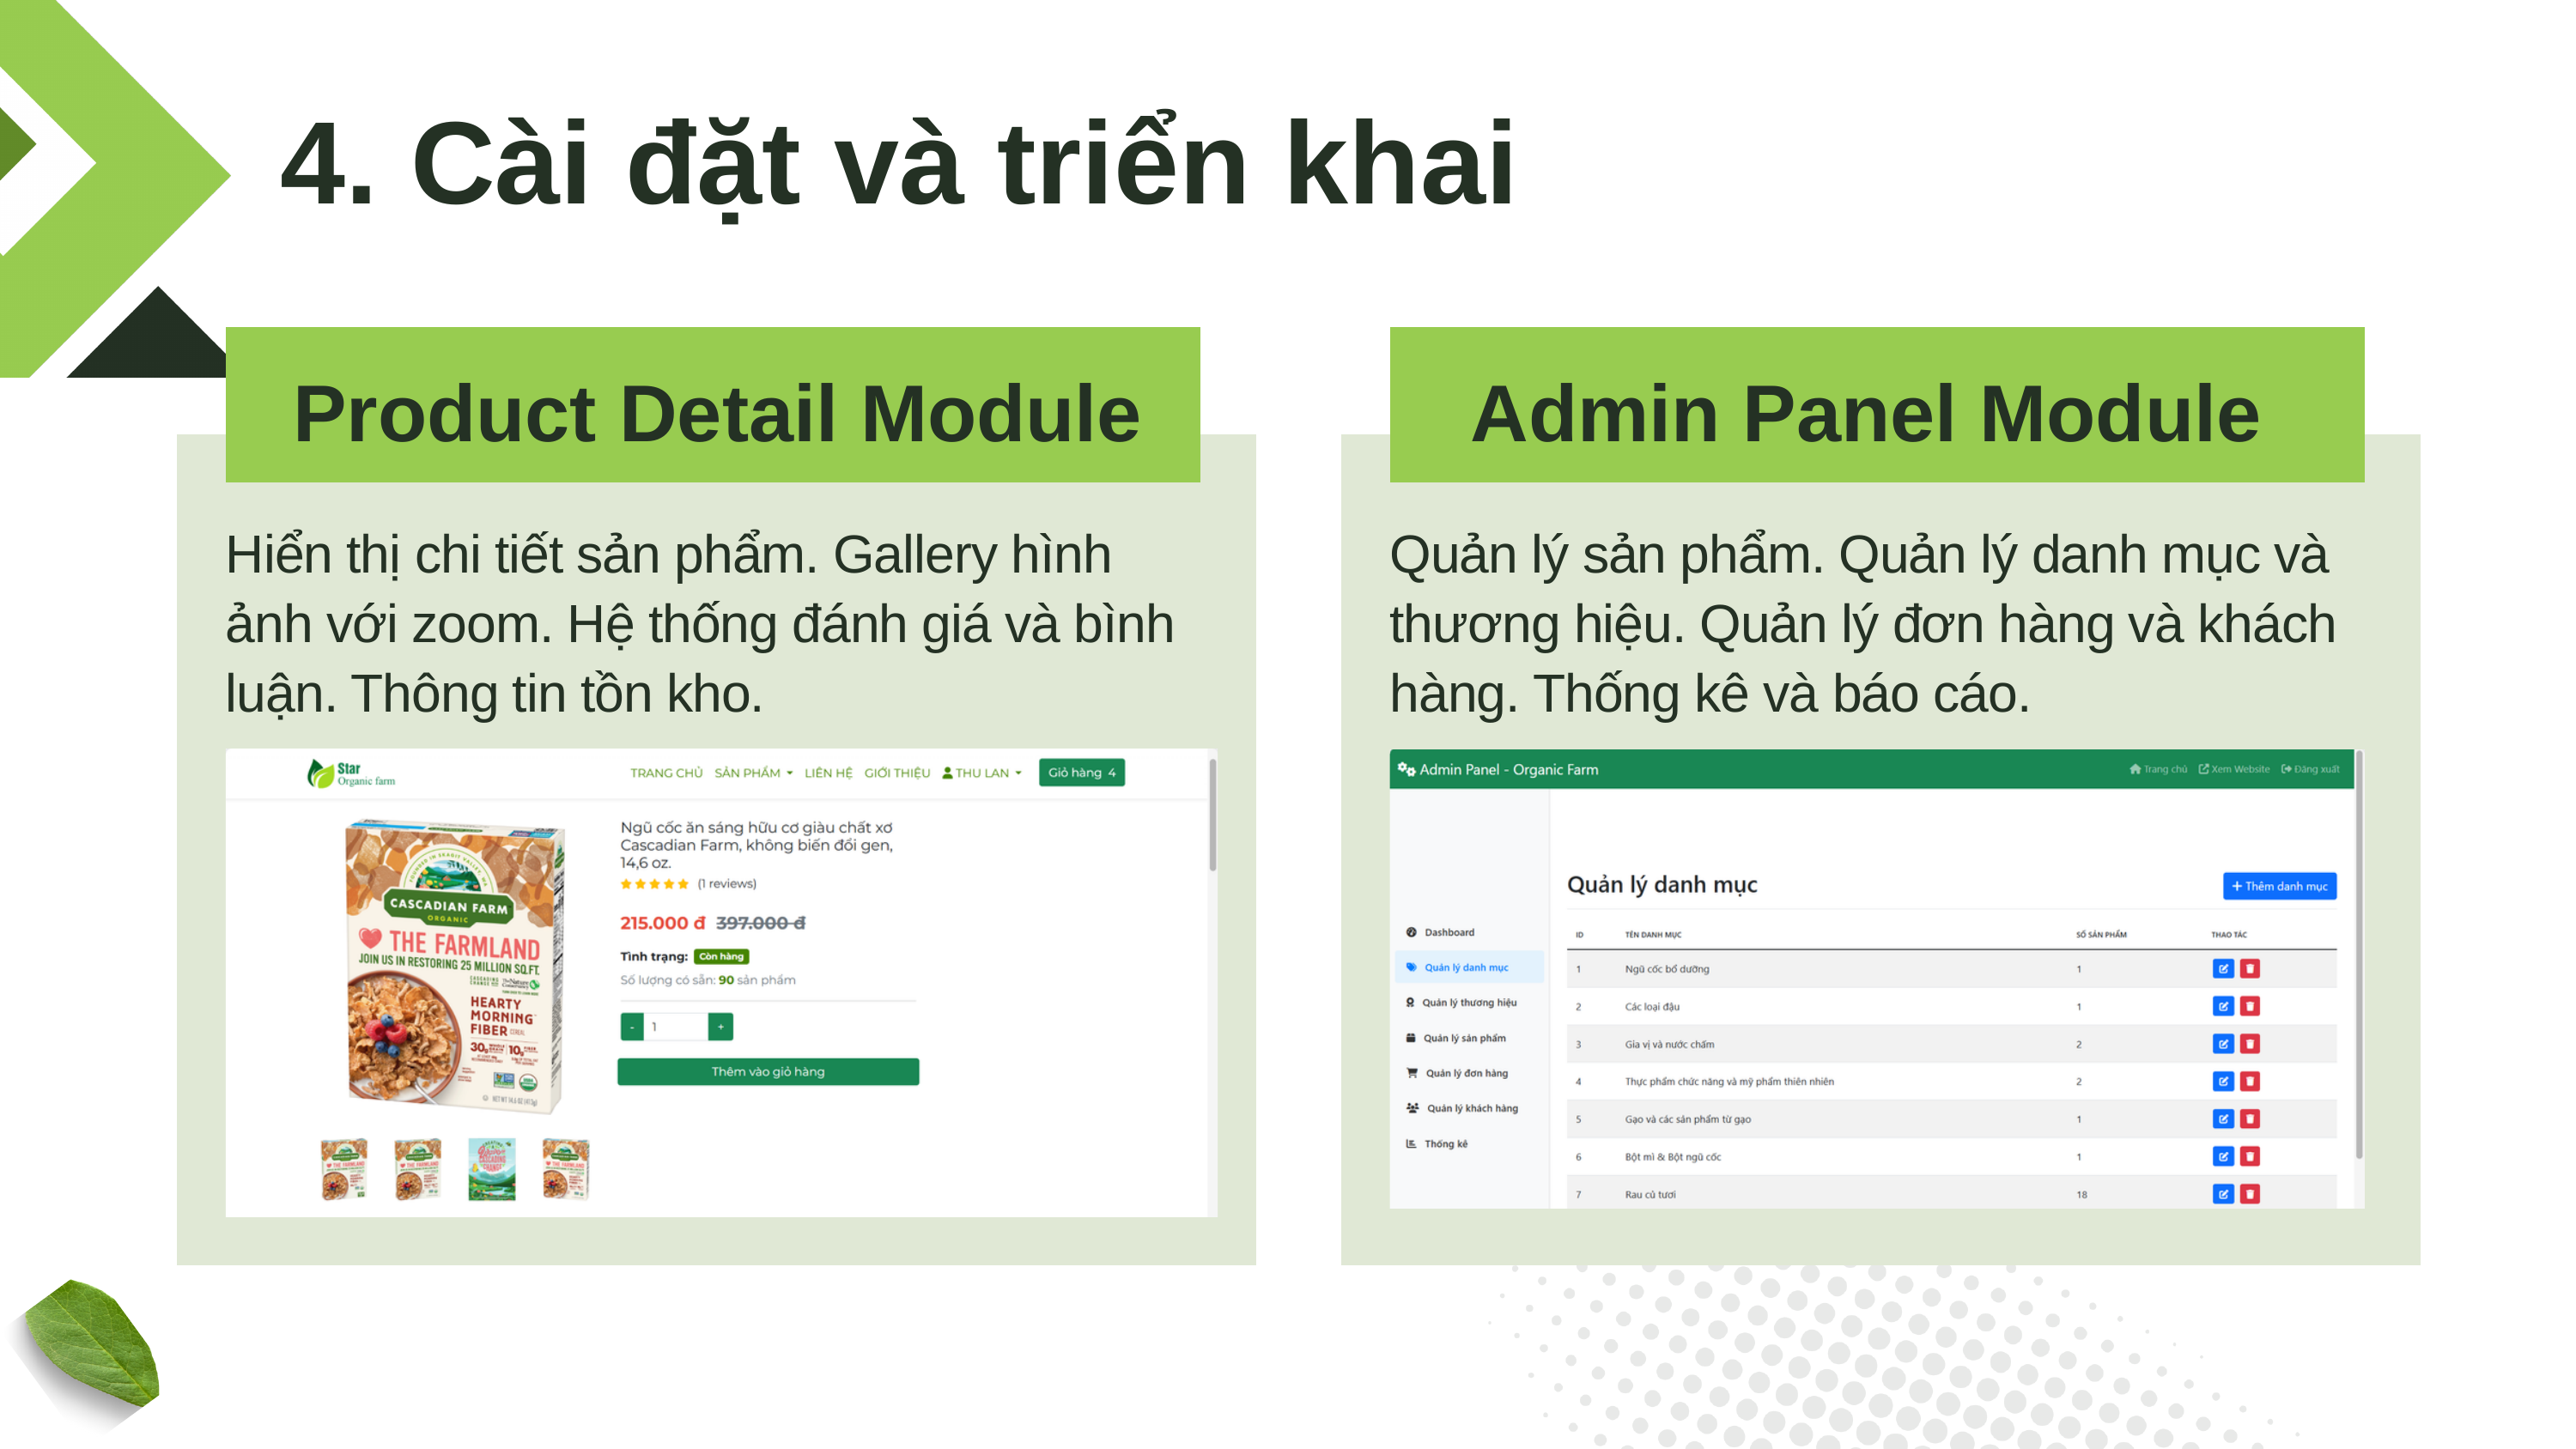

4. Cài đặt và triển khai

Product Detail Module
Admin Panel Module

Hiển thị chi tiết sản phẩm. Gallery hình ảnh với zoom. Hệ thống đánh giá và bình luận. Thông tin tồn kho.
Quản lý sản phẩm. Quản lý danh mục và thương hiệu. Quản lý đơn hàng và khách hàng. Thống kê và báo cáo.